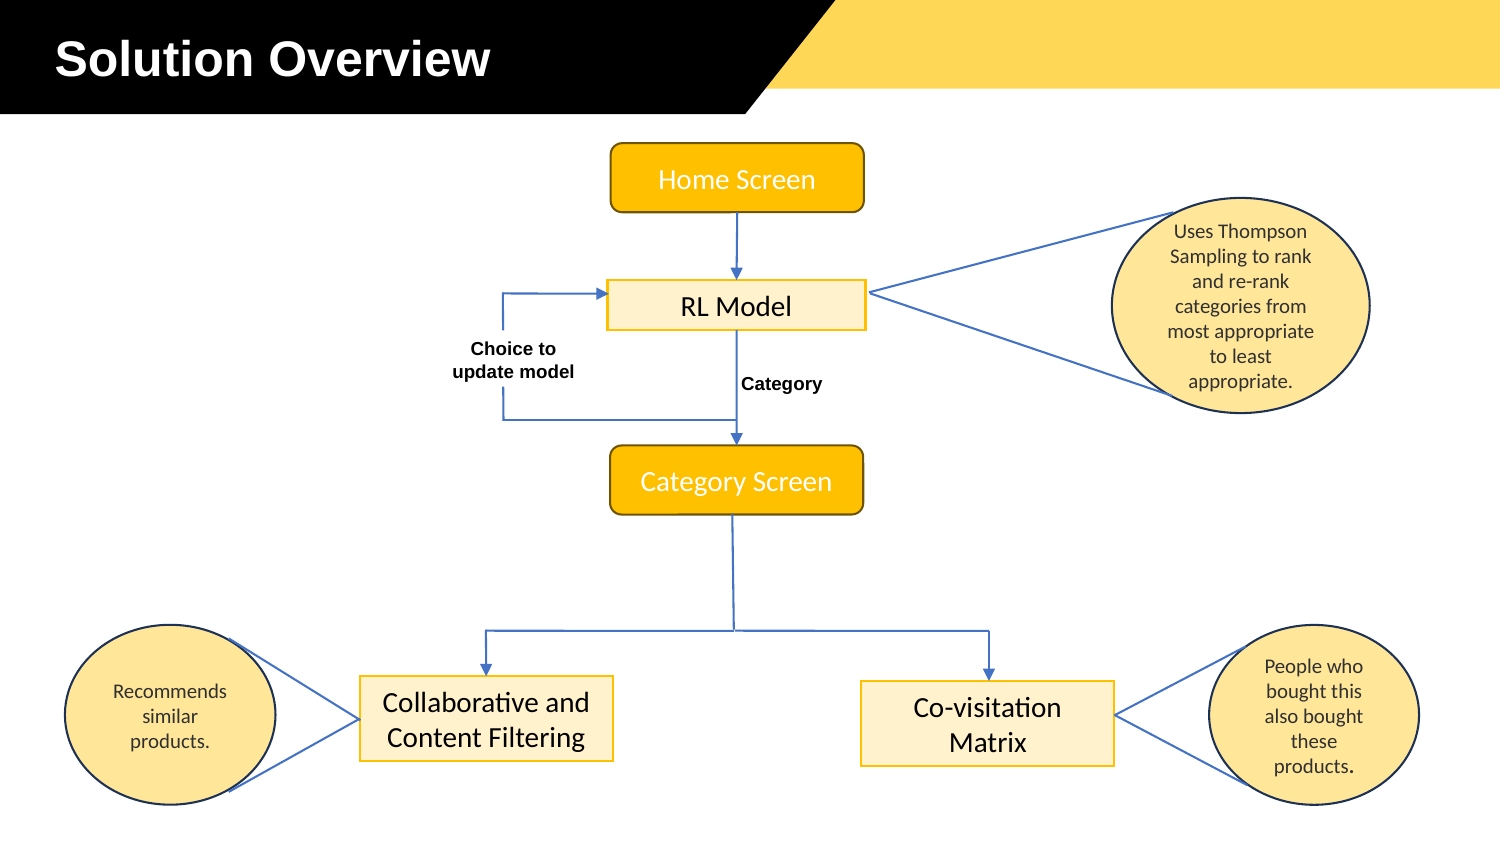

Solution Overview
Home Screen
Uses Thompson Sampling to rank and re-rank categories from most appropriate to least appropriate.
RL Model
Choice to update model
Category
Category Screen
Recommends similar products.
People who bought this also bought these products.
Collaborative and Content Filtering
Co-visitation Matrix